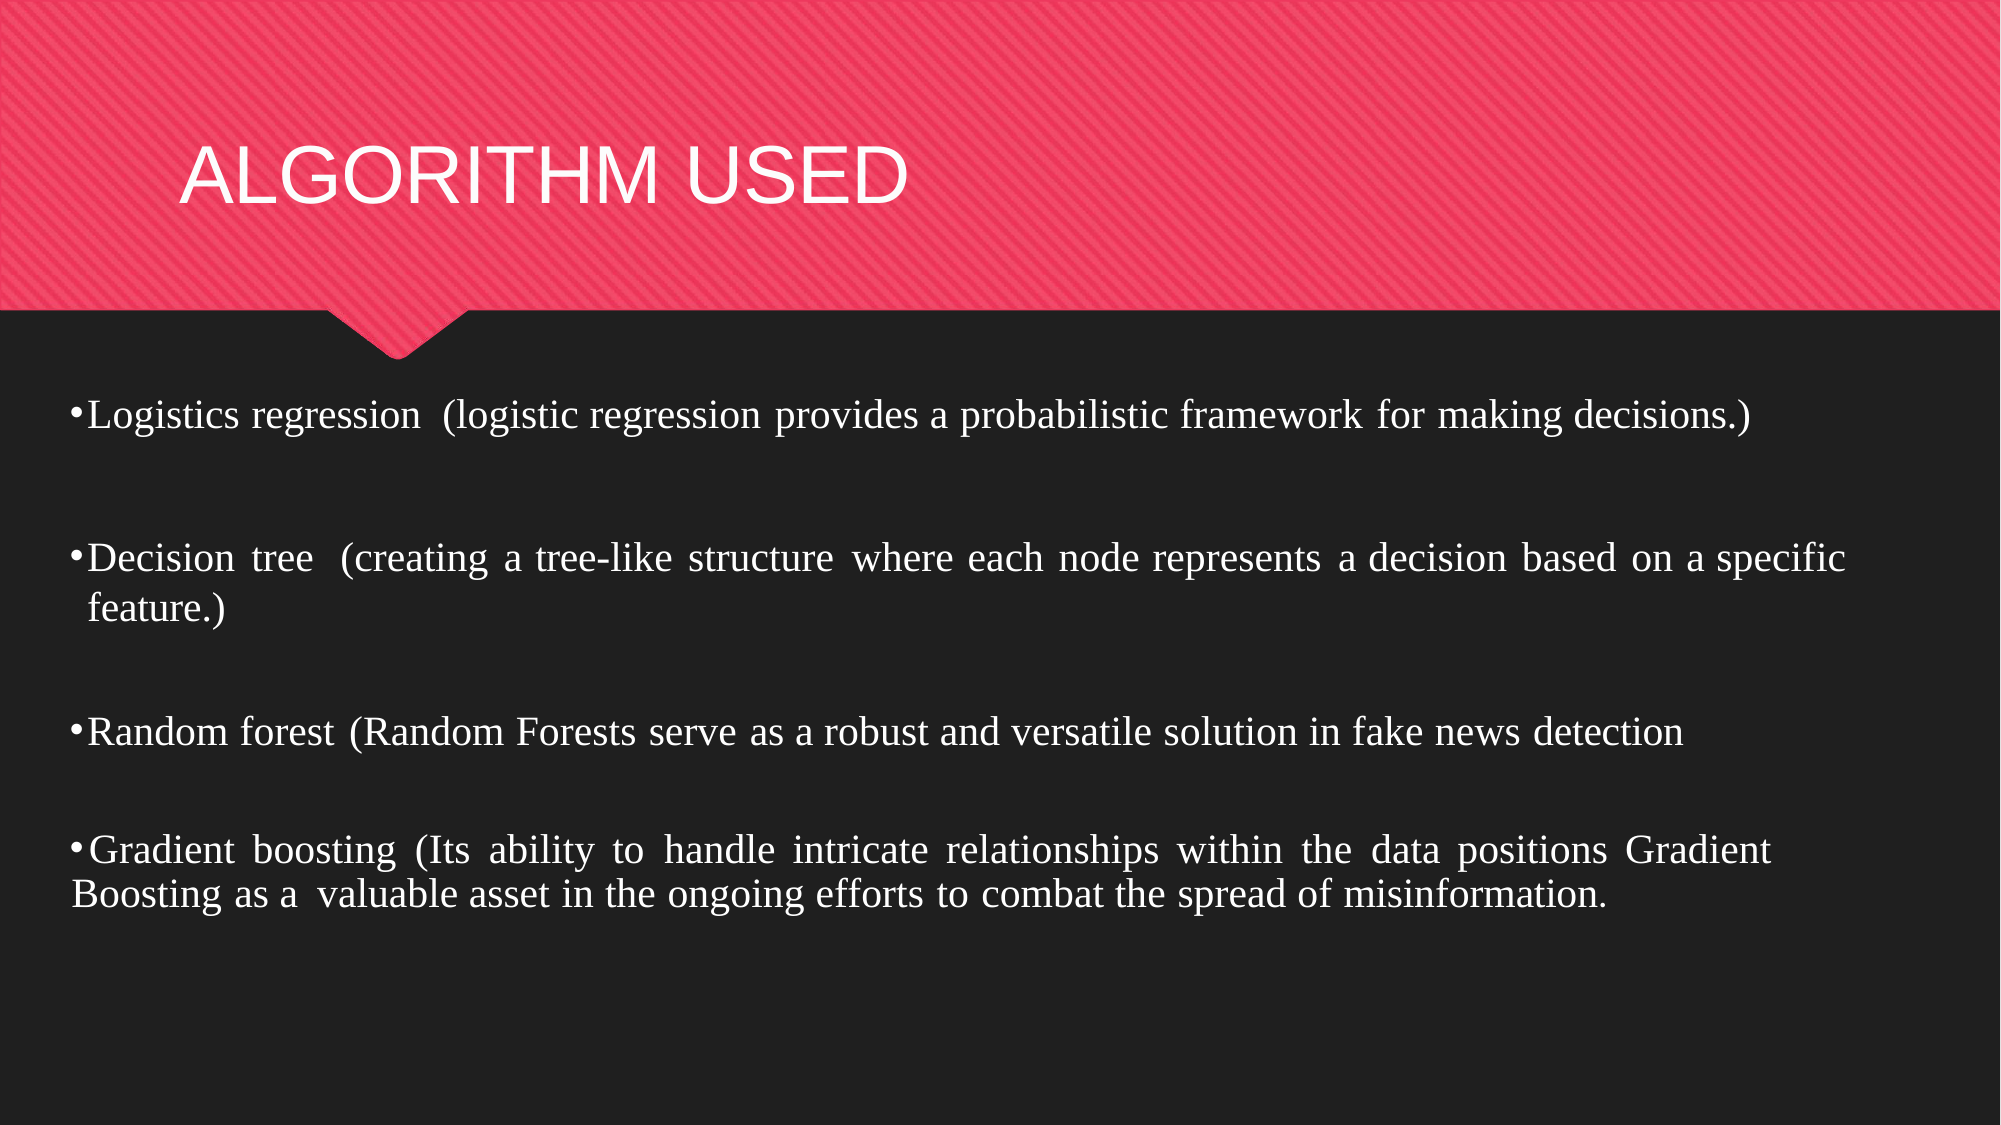

# ALGORITHM USED
Logistics regression  (logistic regression provides a probabilistic framework for making decisions.)

Decision tree  (creating a tree-like structure where each node represents a decision based on a specific feature.)

Random forest (Random Forests serve as a robust and versatile solution in fake news detection

	Gradient boosting (Its ability to handle intricate relationships within the data positions Gradient Boosting as a  valuable asset in the ongoing efforts to combat the spread of misinformation.